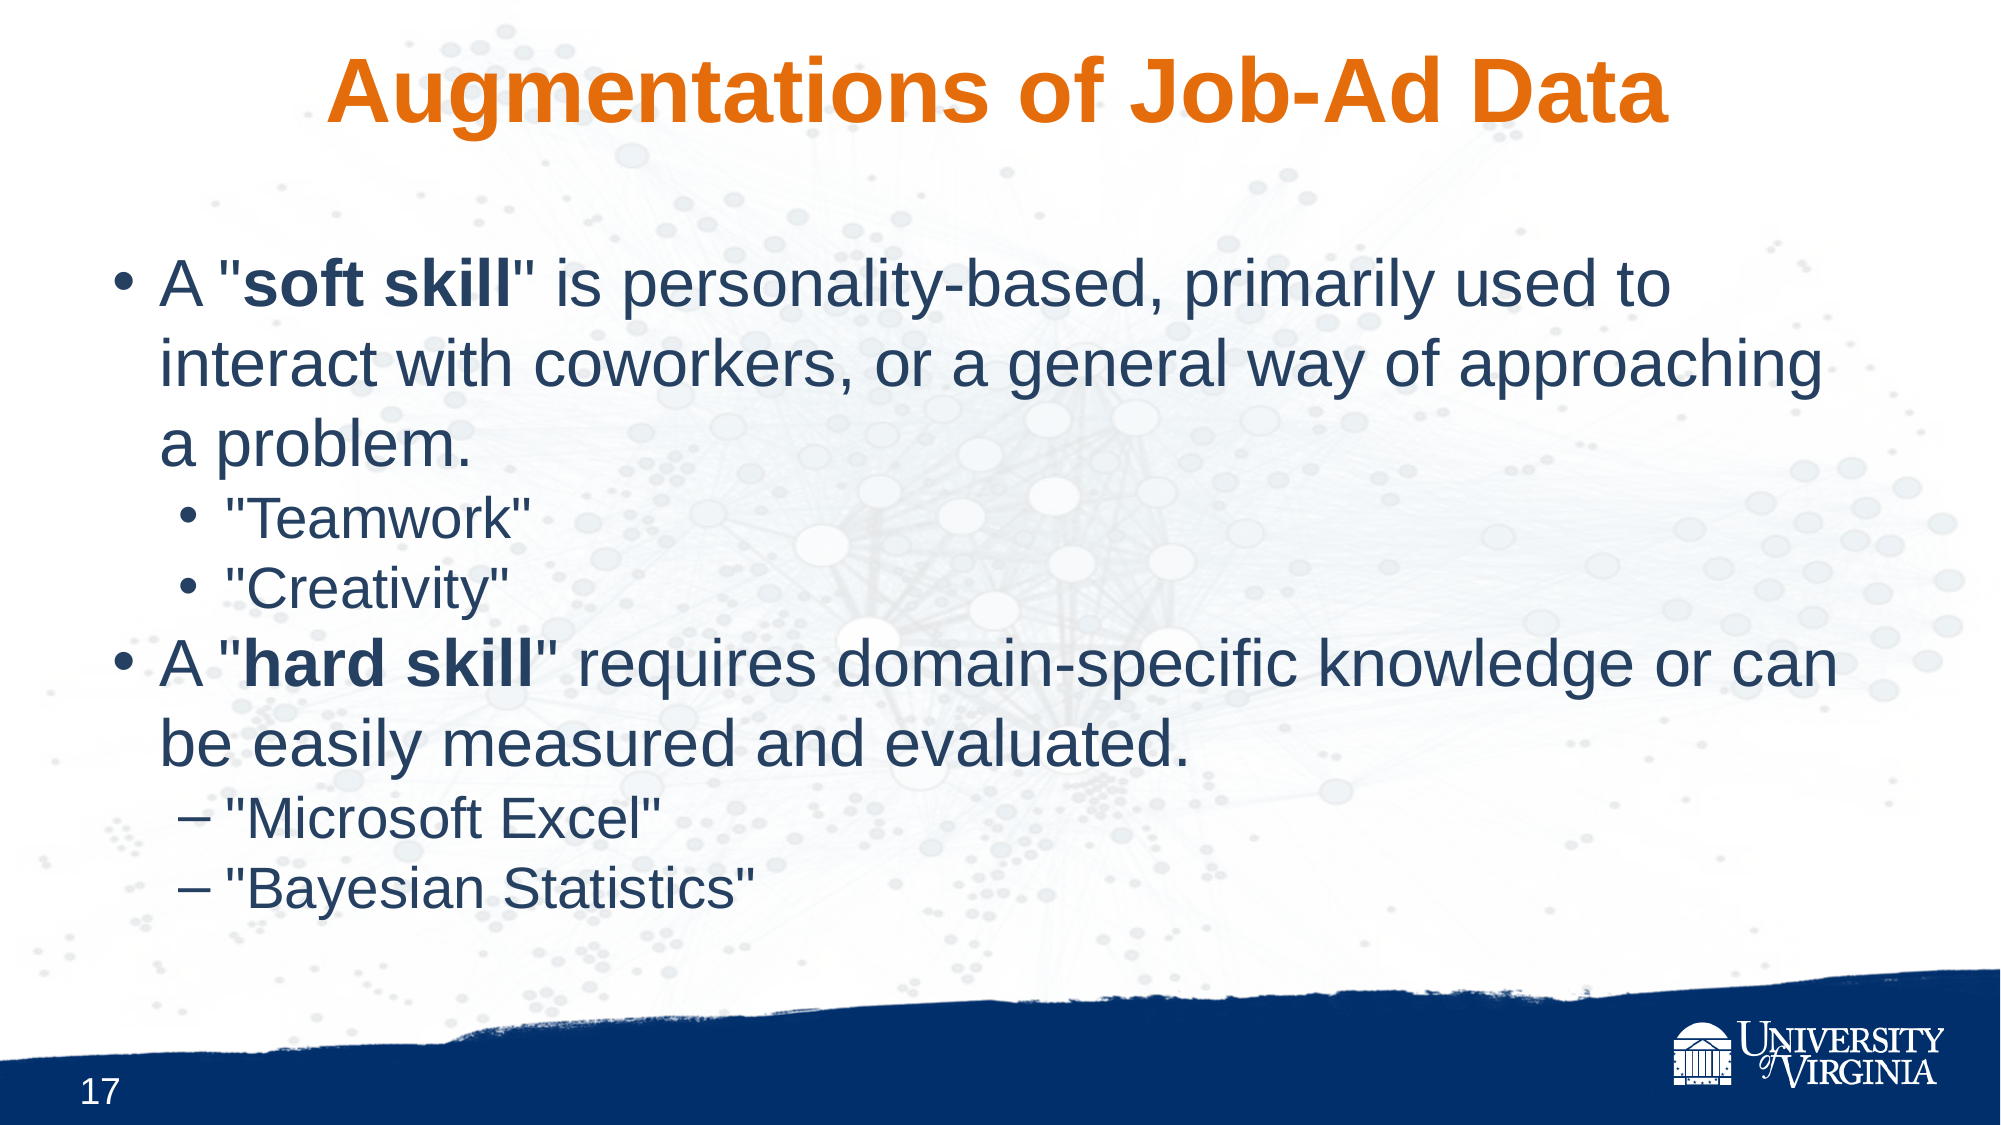

# Augmentations of Job-Ad Data
A "soft skill" is personality-based, primarily used to interact with coworkers, or a general way of approaching a problem.
"Teamwork"
"Creativity"
A "hard skill" requires domain-specific knowledge or can be easily measured and evaluated.
"Microsoft Excel"
"Bayesian Statistics"
17